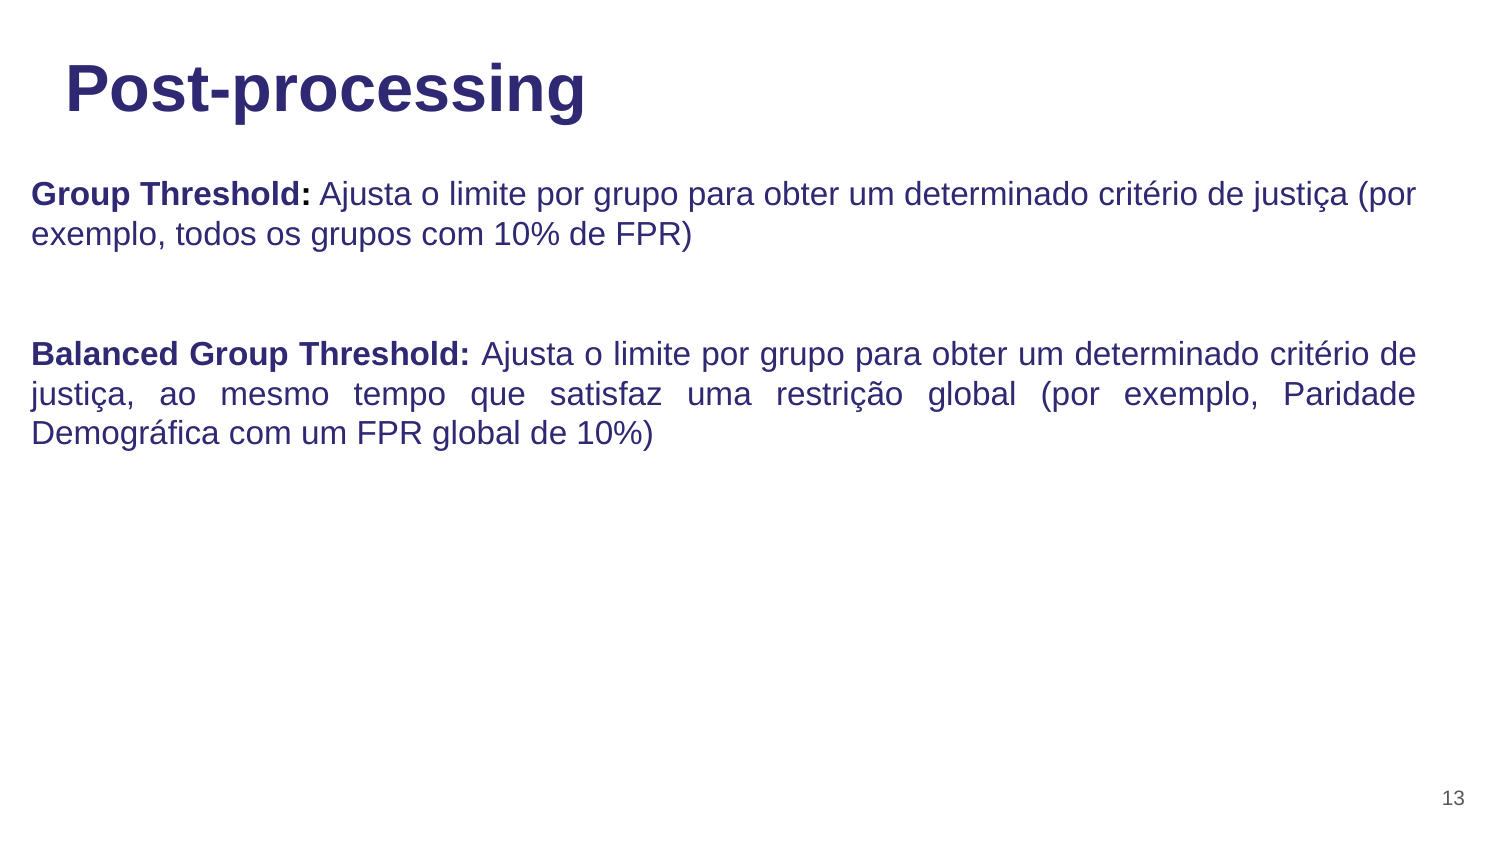

# Post-processing
Group Threshold: Ajusta o limite por grupo para obter um determinado critério de justiça (por exemplo, todos os grupos com 10% de FPR)

Balanced Group Threshold: Ajusta o limite por grupo para obter um determinado critério de justiça, ao mesmo tempo que satisfaz uma restrição global (por exemplo, Paridade Demográfica com um FPR global de 10%)

13